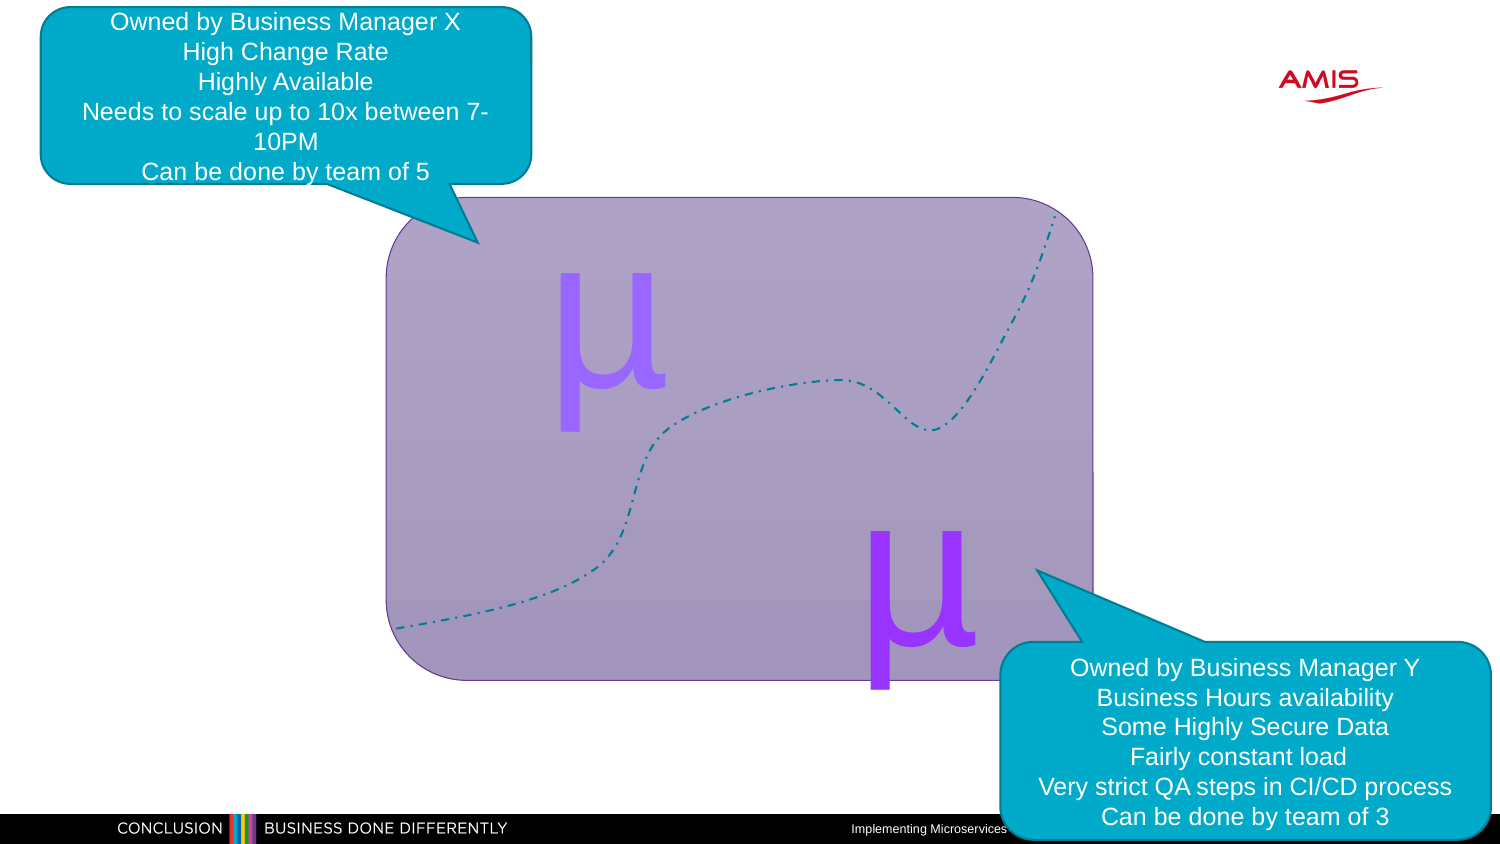

Owned by Business Manager X
High Change Rate
Highly Available
Needs to scale up to 10x between 7-10PM
Can be done by team of 5
µ

µ
Owned by Business Manager Y
Business Hours availability
Some Highly Secure Data
Fairly constant load
Very strict QA steps in CI/CD process
Can be done by team of 3
Implementing Microservices on Oracle Cloud: Open, Manageable, Polyglot, and Scalable
22